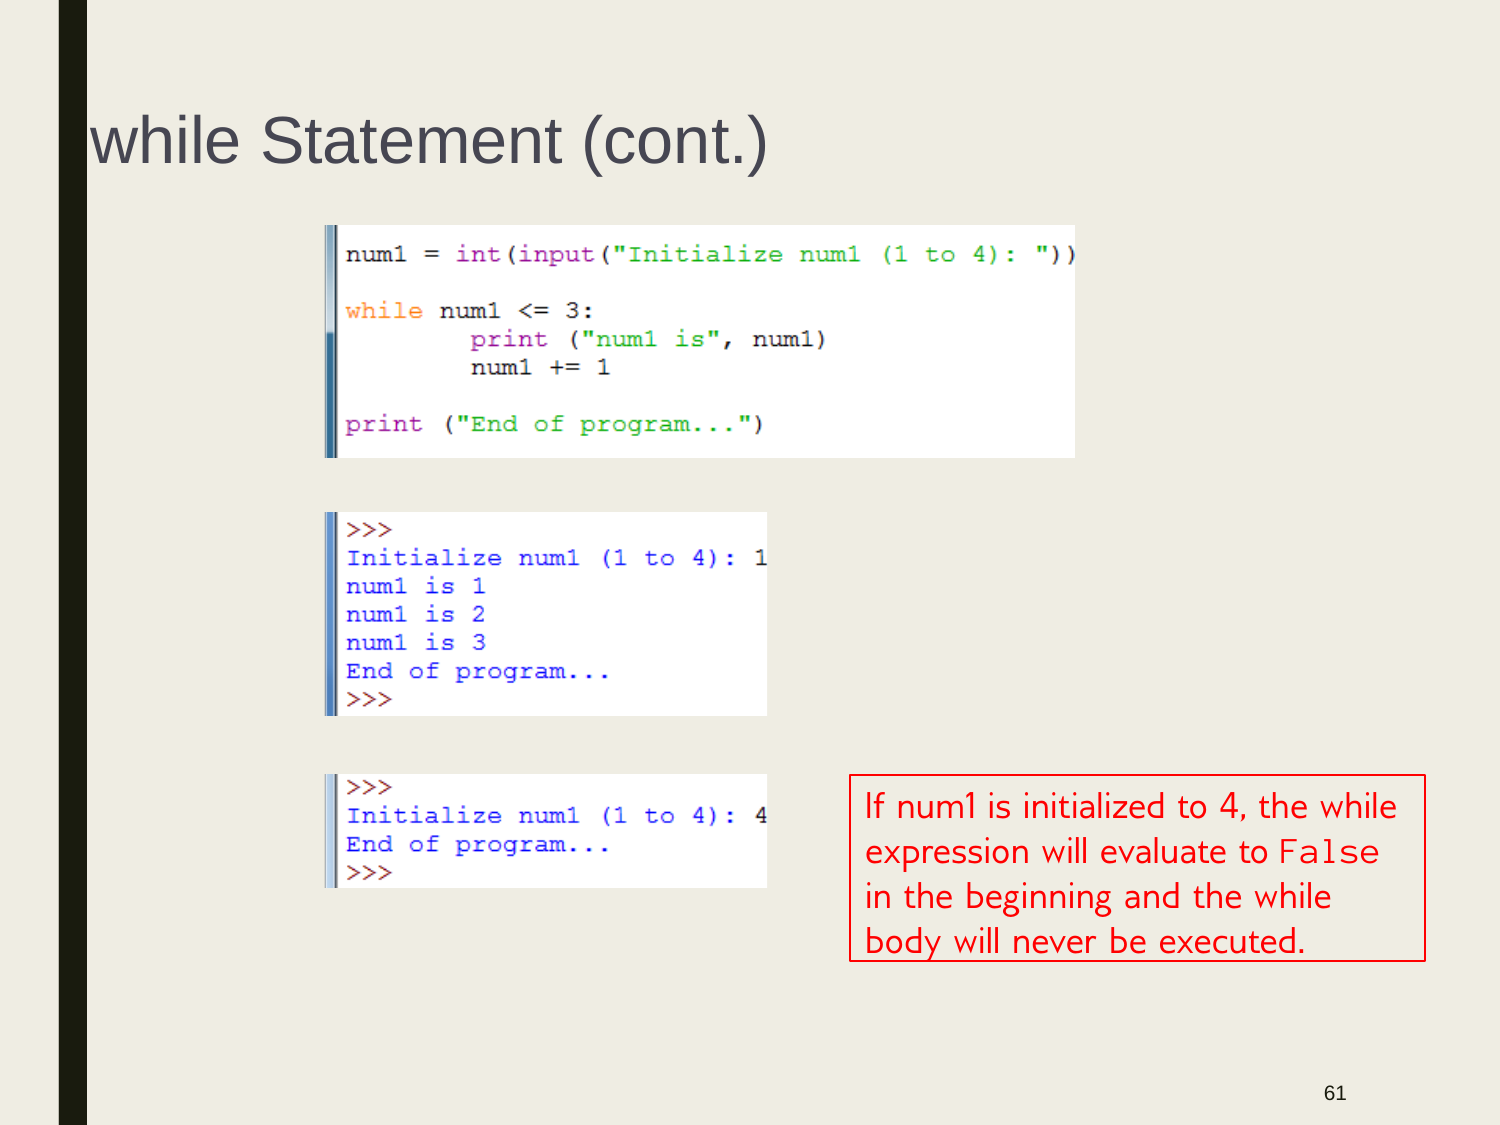

# while Statement (cont.)

If num1 is initialized to 4, the while expression will evaluate to False in the beginning and the while body will never be executed.
61